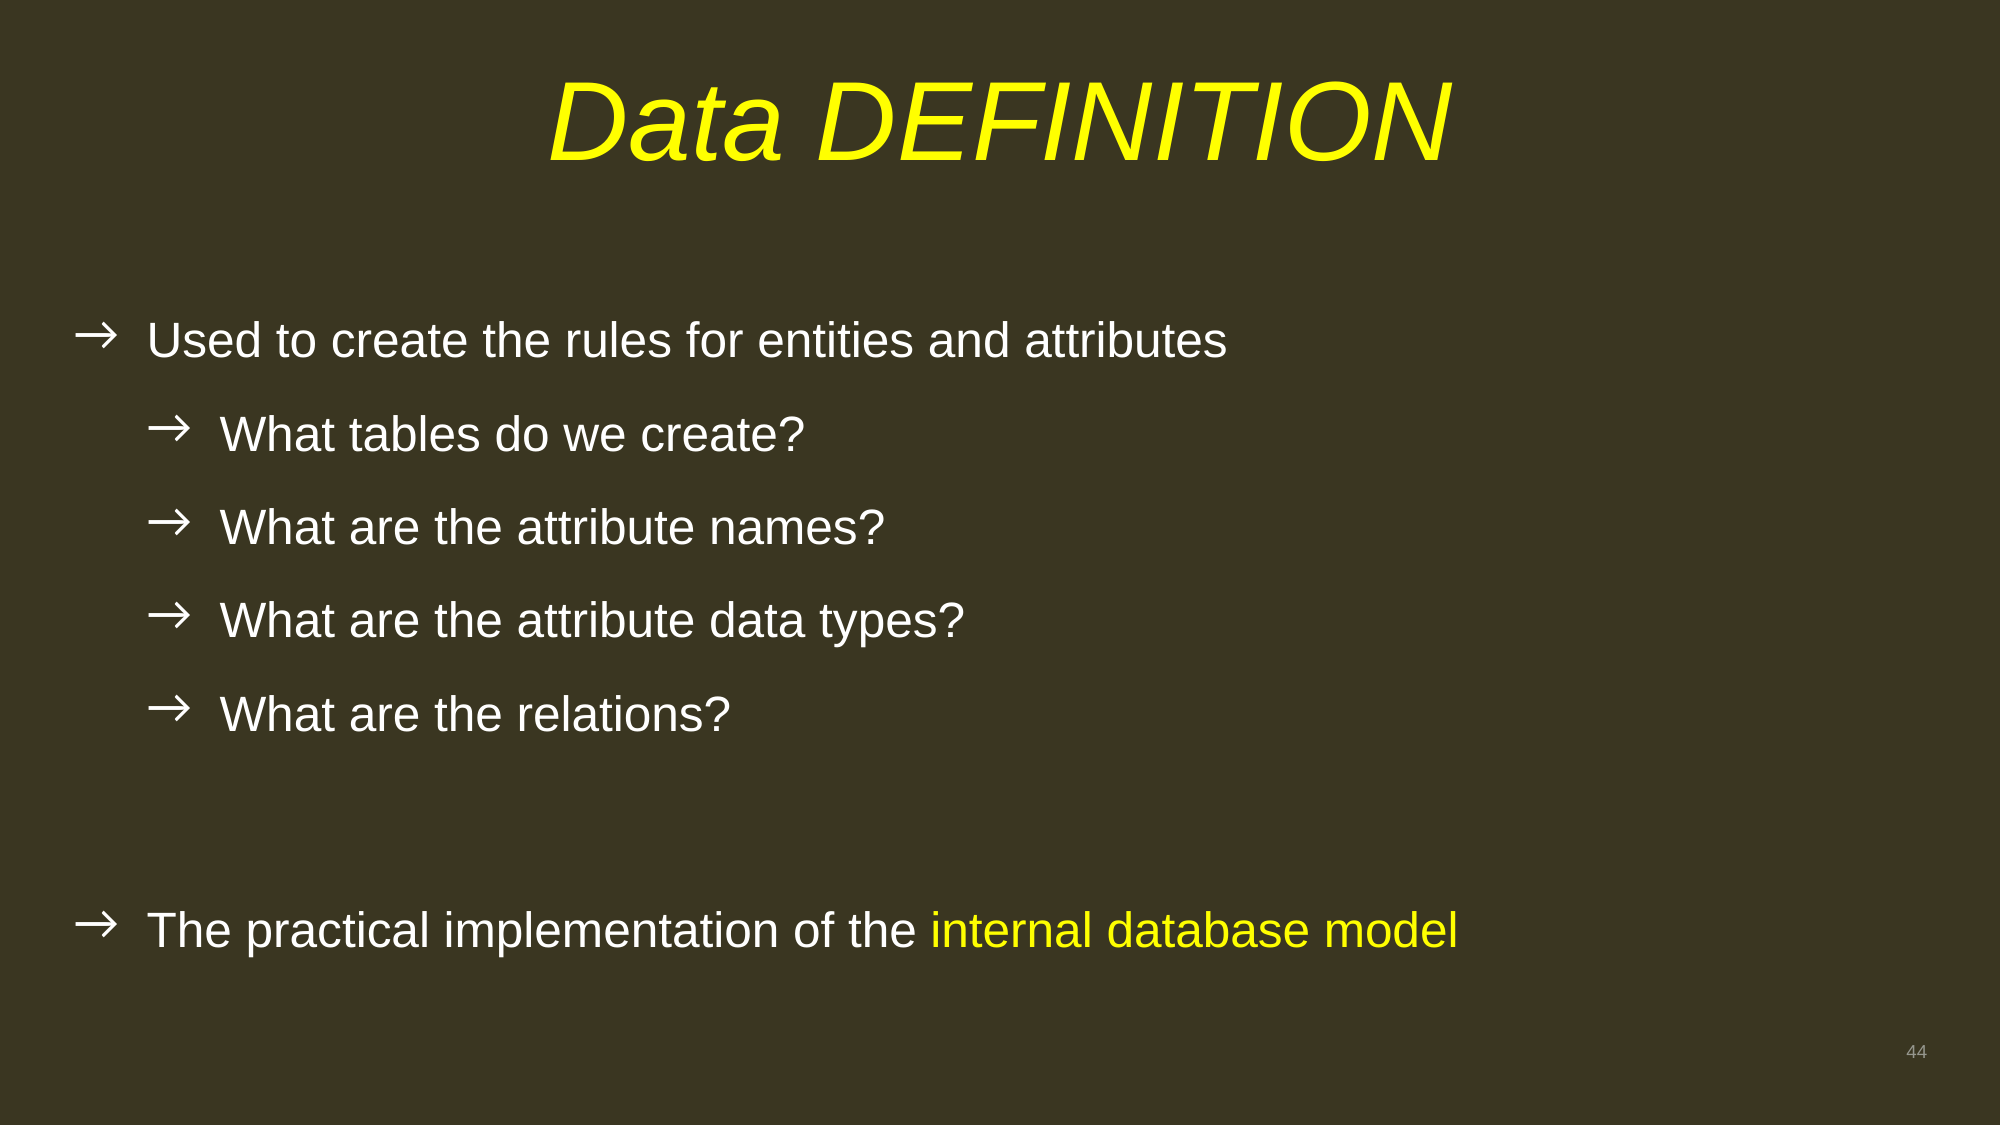

# Data DEFINITION
Used to create the rules for entities and attributes
What tables do we create?
What are the attribute names?
What are the attribute data types?
What are the relations?

The practical implementation of the internal database model
44